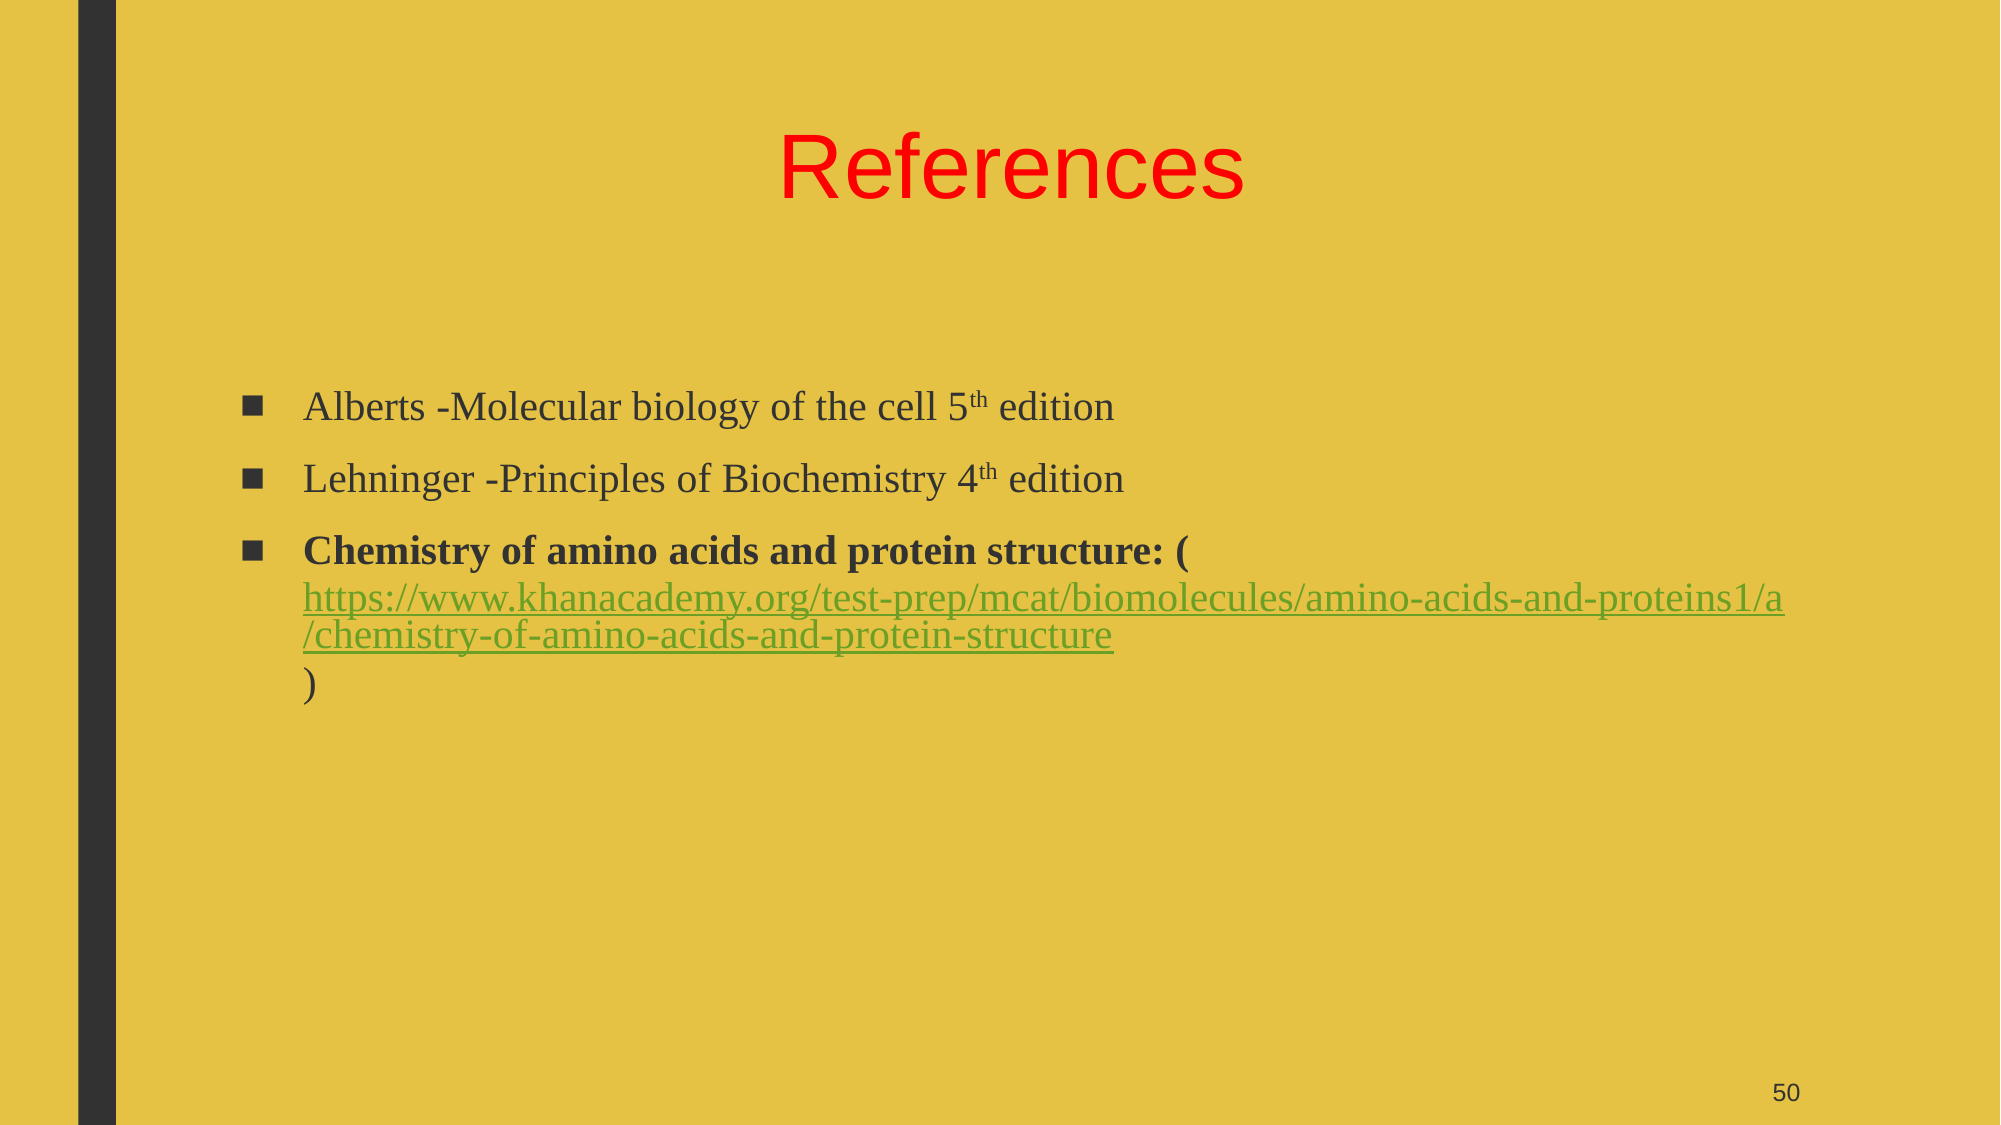

# References
Alberts -Molecular biology of the cell 5th edition
Lehninger -Principles of Biochemistry 4th edition
Chemistry of amino acids and protein structure: (https://www.khanacademy.org/test-prep/mcat/biomolecules/amino-acids-and-proteins1/a/chemistry-of-amino-acids-and-protein-structure)

50